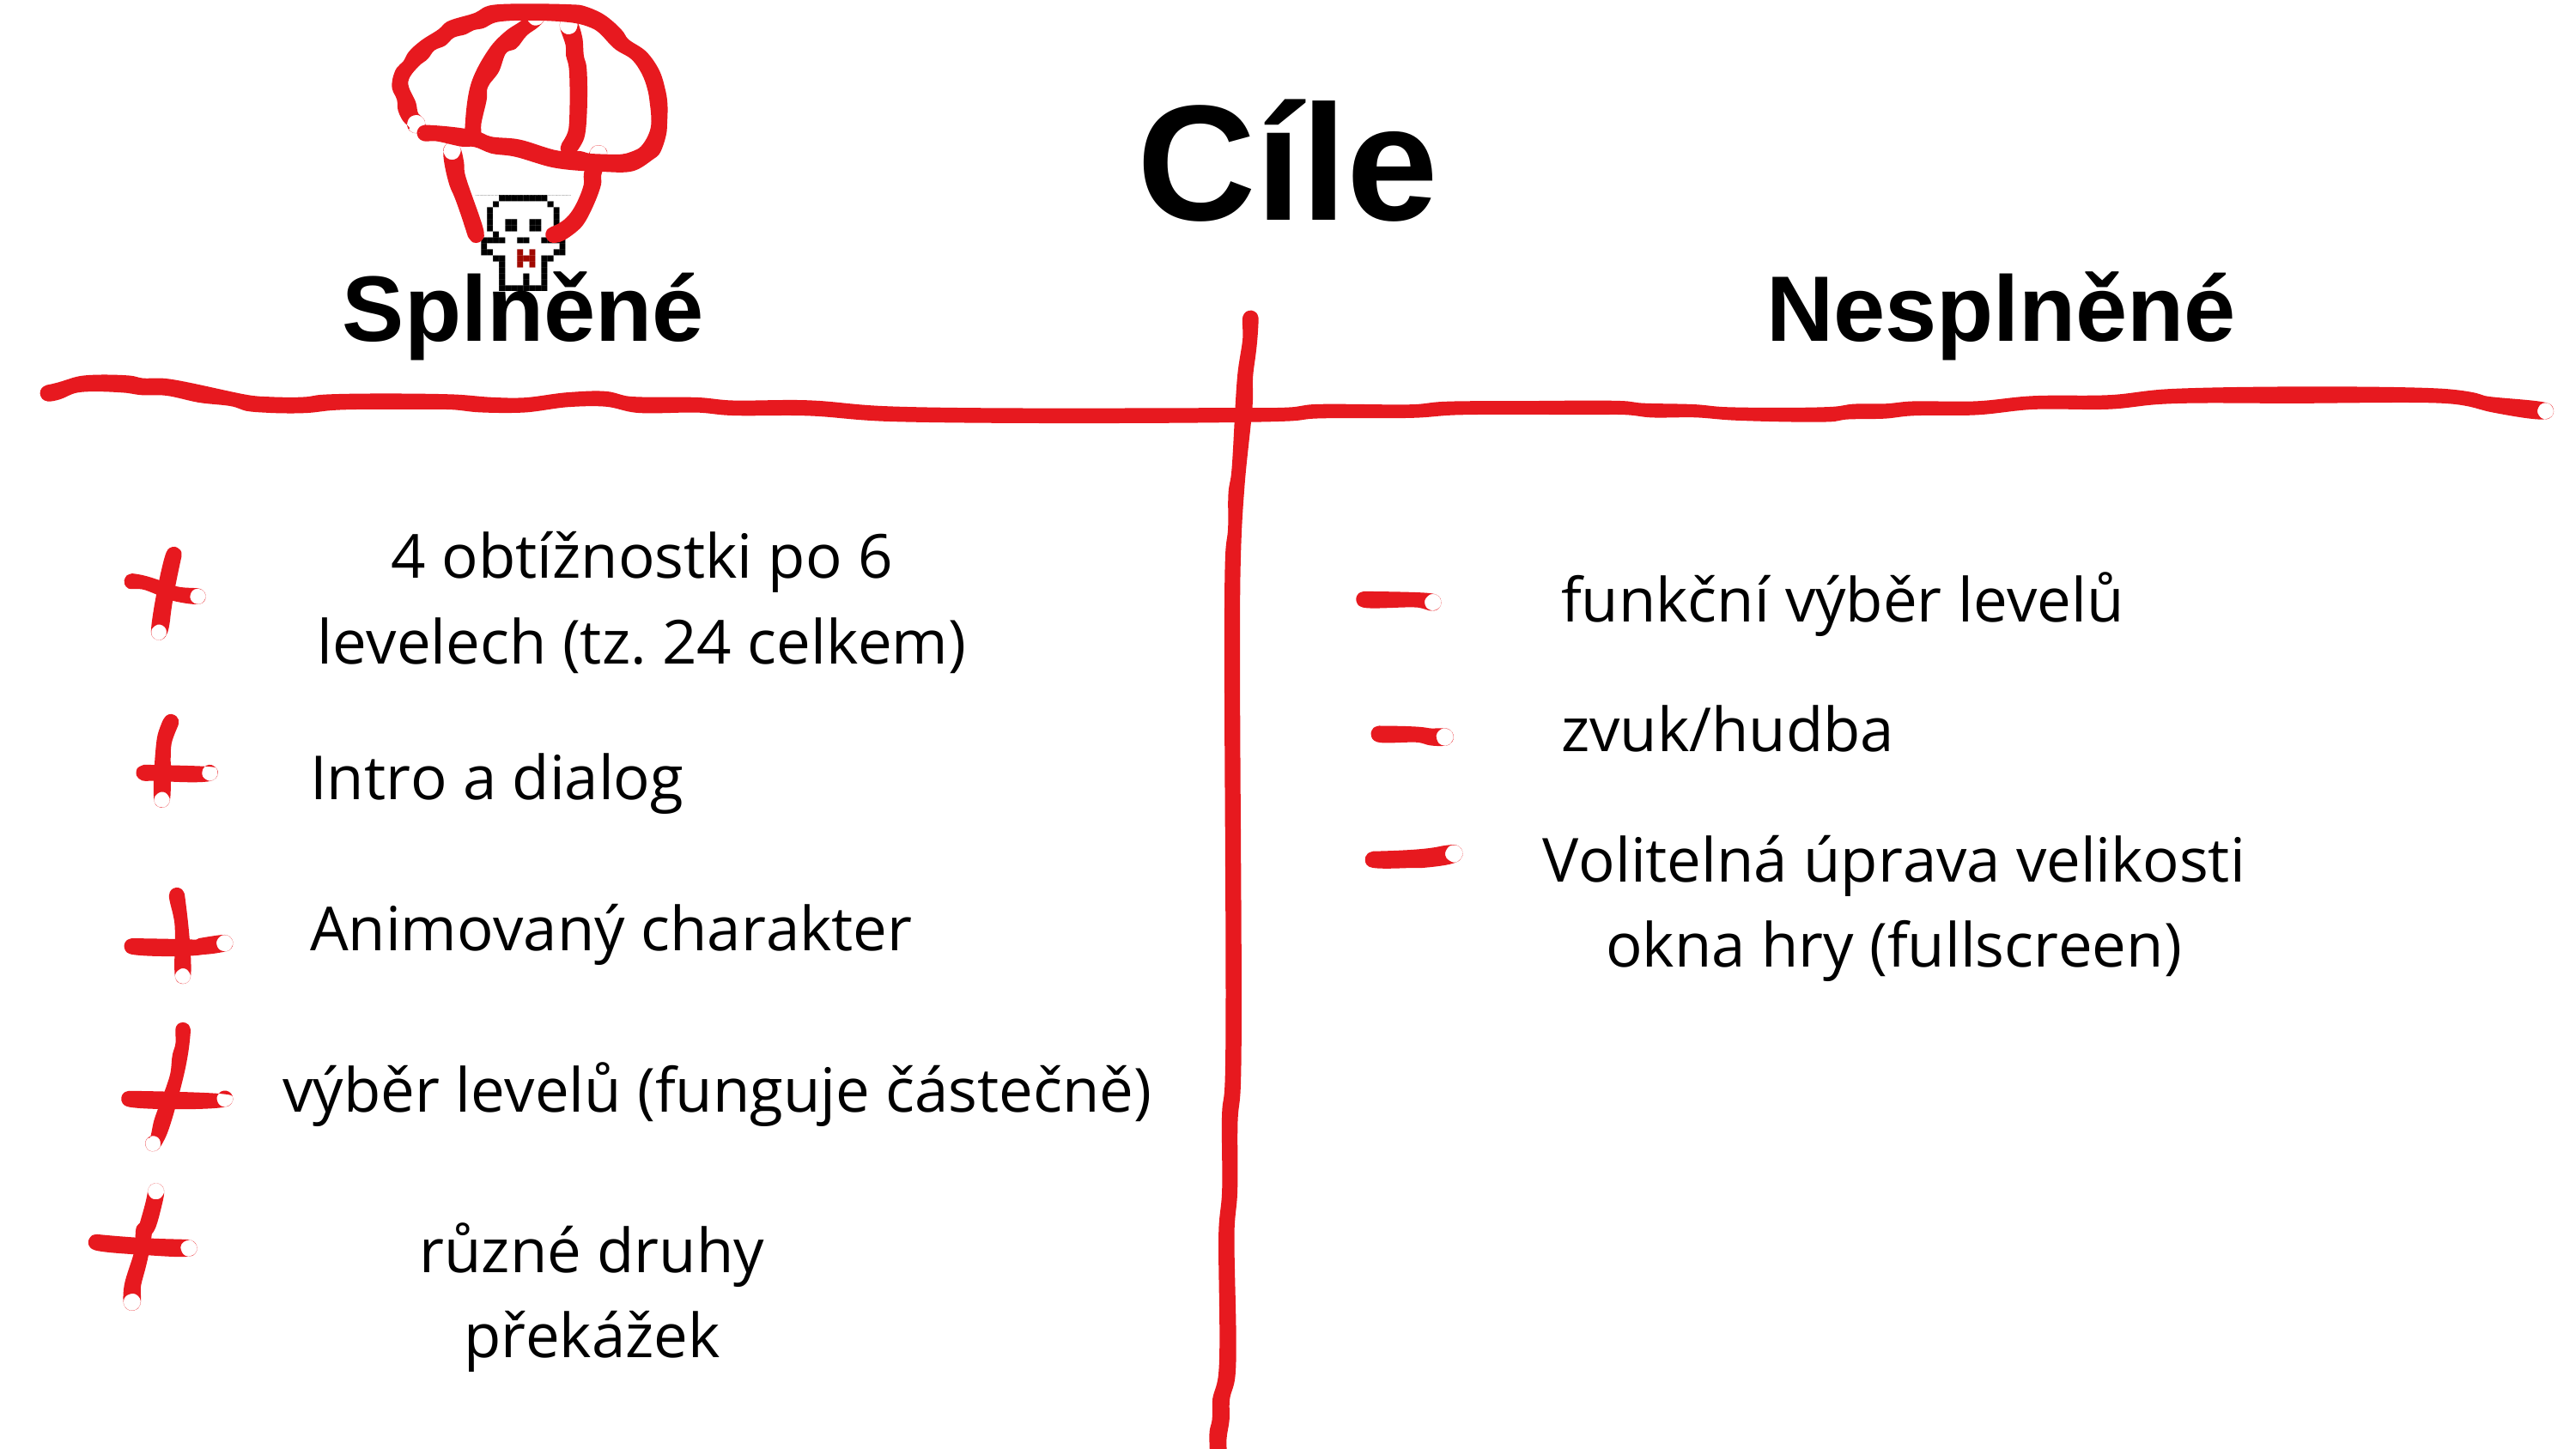

Cíle

Splněné
Nesplněné

4 obtížnostki po 6 levelech (tz. 24 celkem)

funkční výběr levelů

zvuk/hudba

Intro a dialog

Volitelná úprava velikosti okna hry (fullscreen)

Animovaný charakter

výběr levelů (funguje částečně)

různé druhy překážek